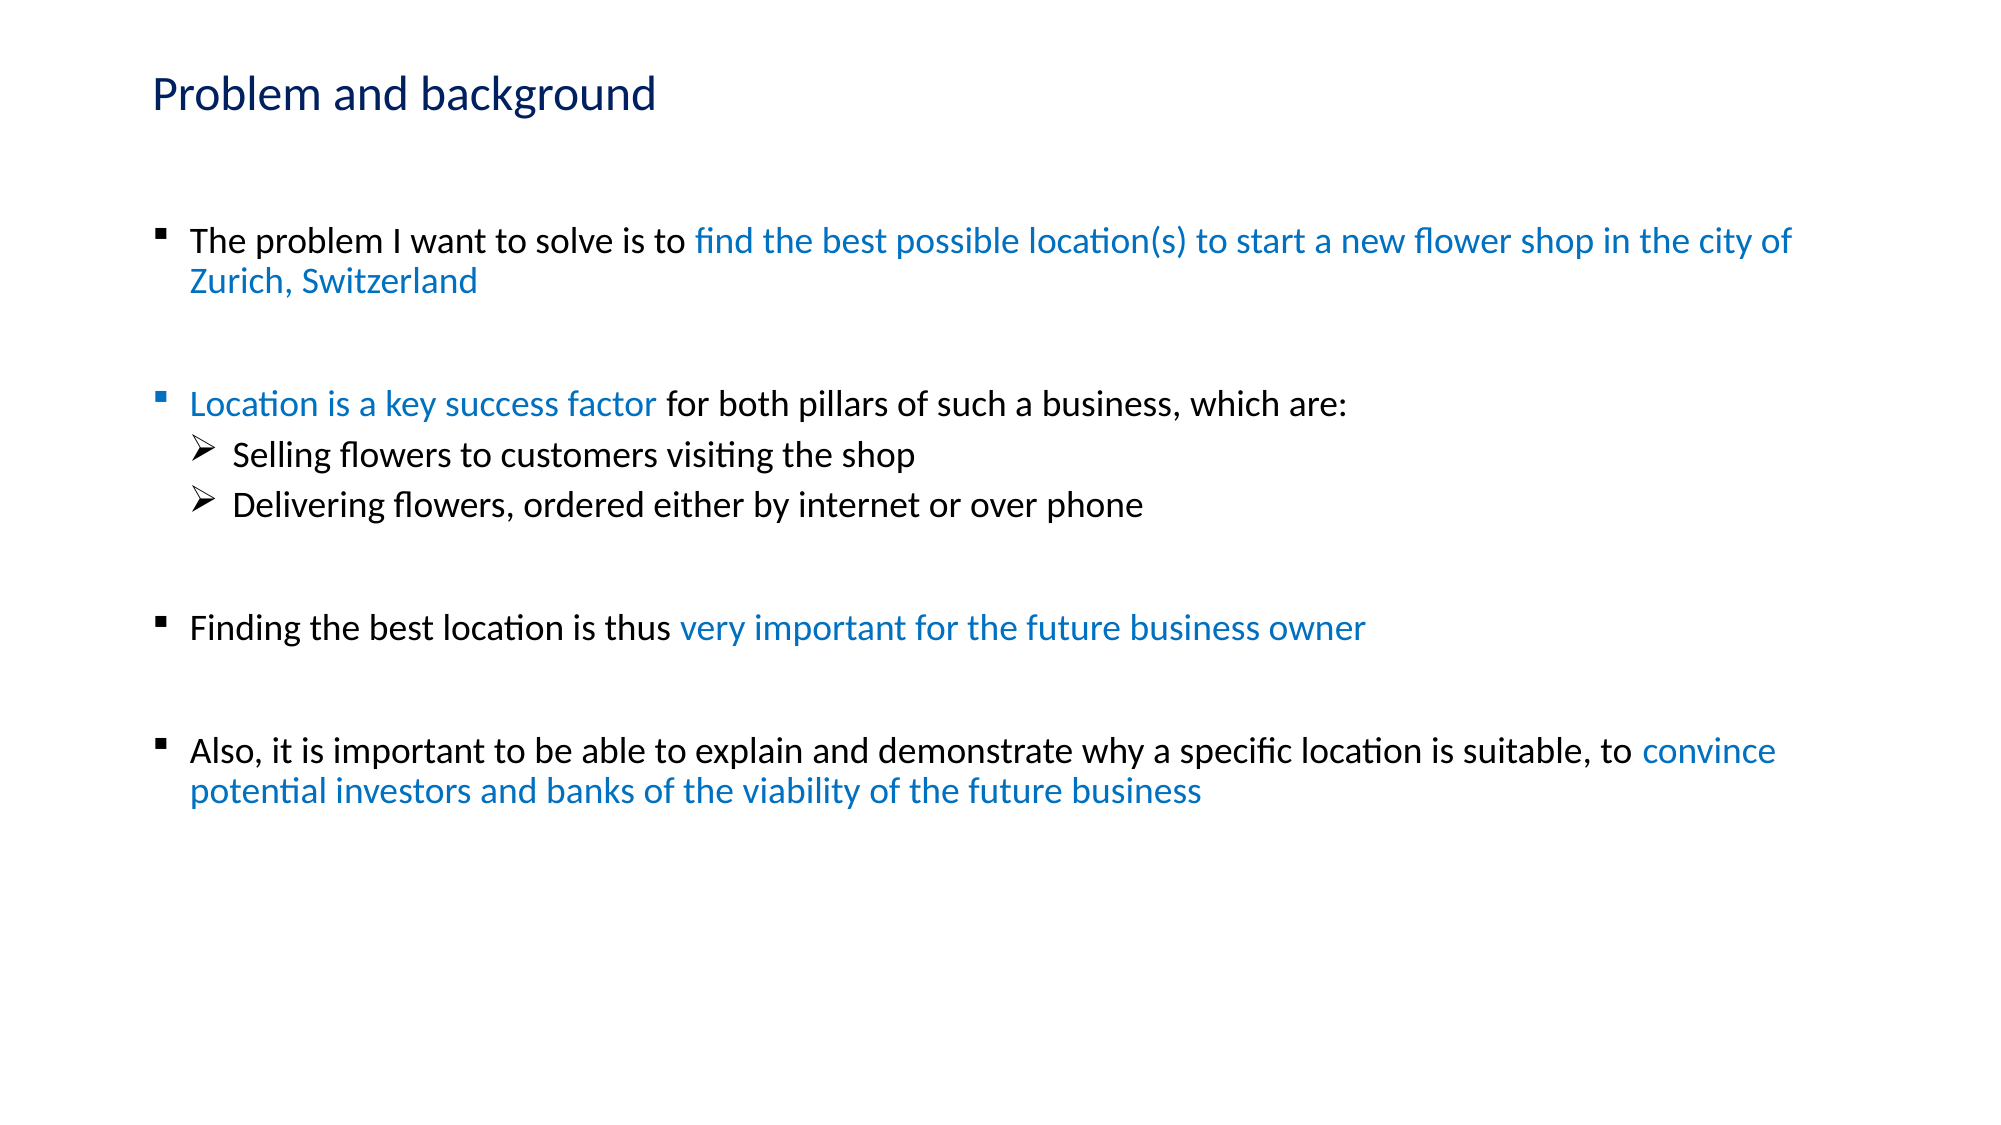

# Problem and background
The problem I want to solve is to find the best possible location(s) to start a new flower shop in the city of Zurich, Switzerland

Location is a key success factor for both pillars of such a business, which are:
Selling flowers to customers visiting the shop
Delivering flowers, ordered either by internet or over phone

Finding the best location is thus very important for the future business owner

Also, it is important to be able to explain and demonstrate why a specific location is suitable, to convince potential investors and banks of the viability of the future business